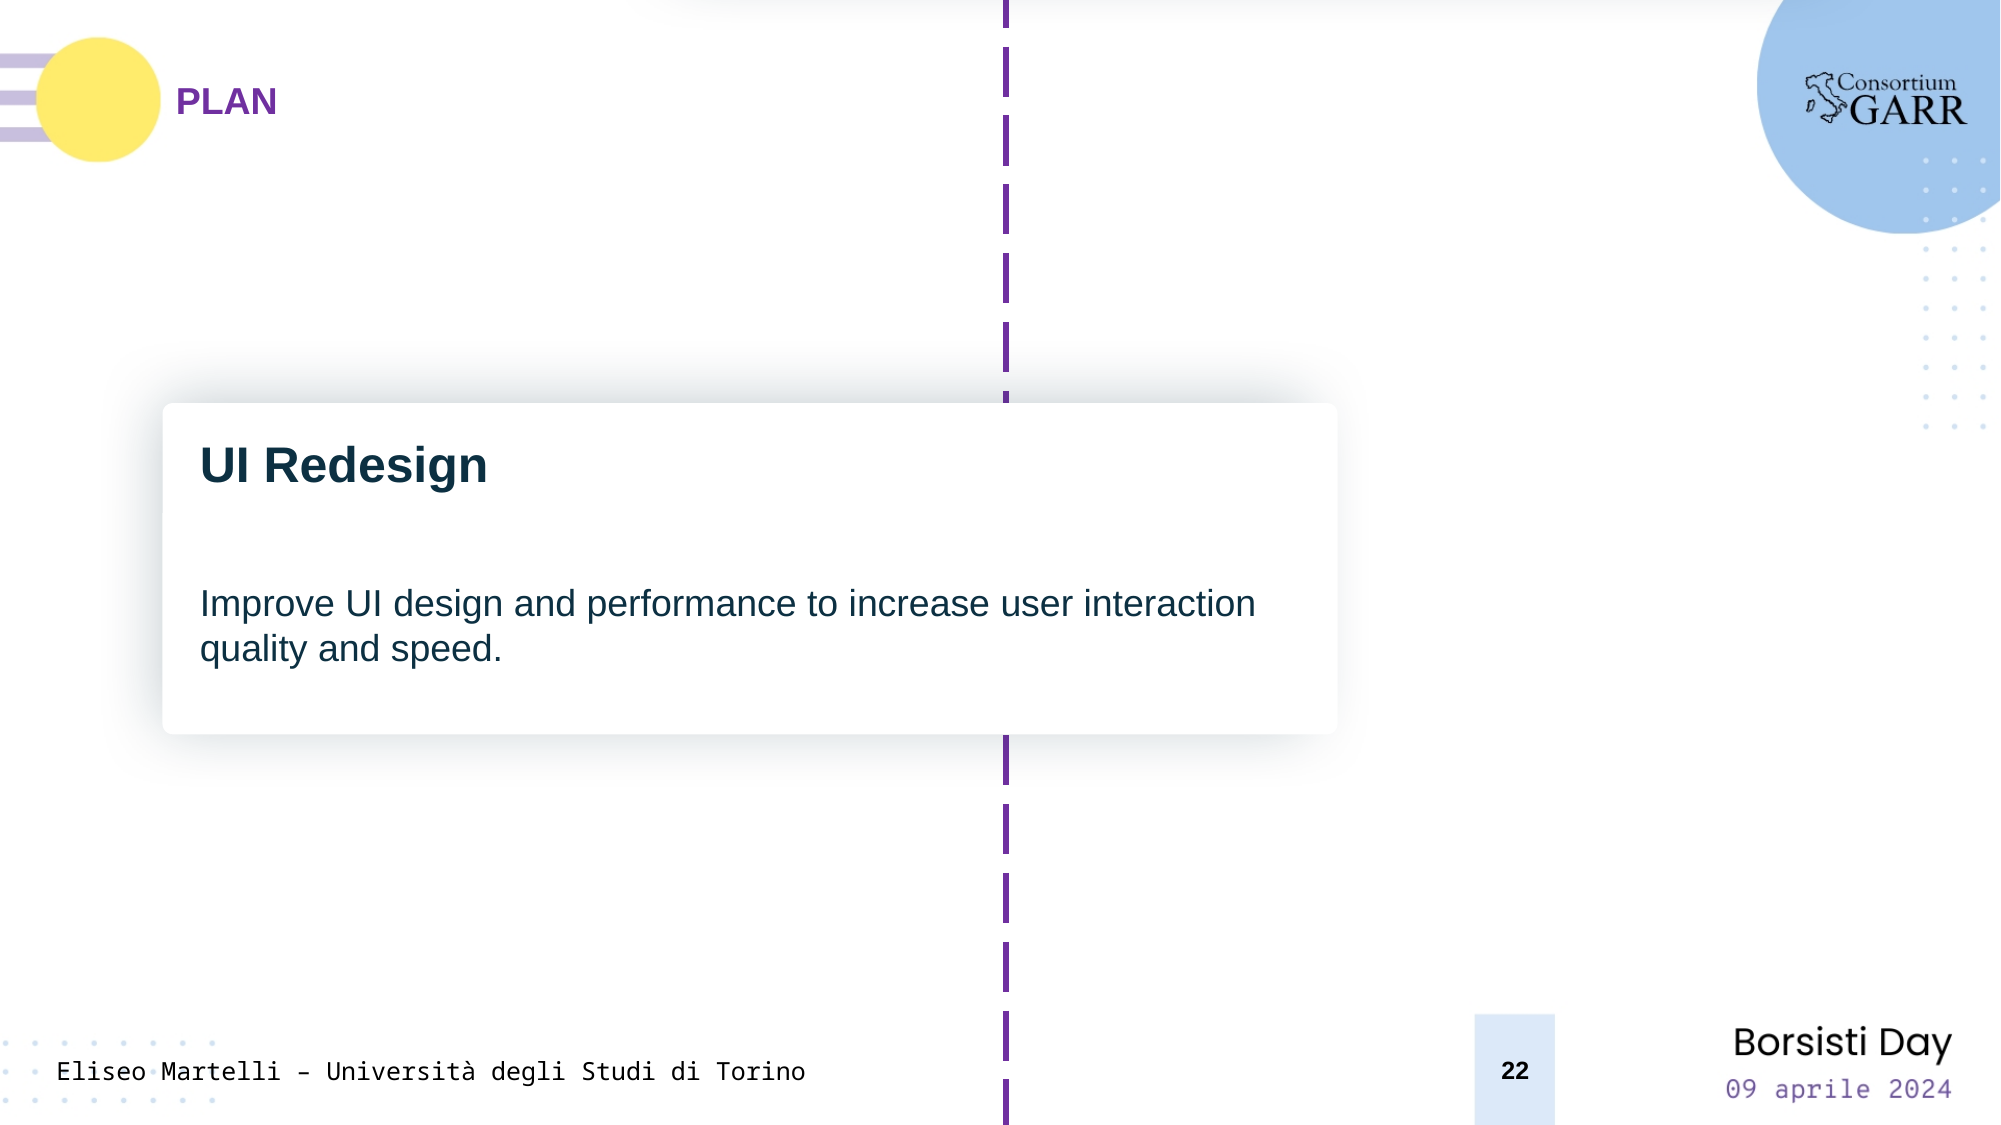

PLAN

Modularity & Optimization
Achieved through code-refactoring and implementing strong architectural patterns.
PLAN

UI Redesign
Improve UI design and performance to increase user interaction quality and speed.
22
Eliseo Martelli – Università degli Studi di Torino

Multiuser Environment
Restructure the application to support multiple users and permissions.